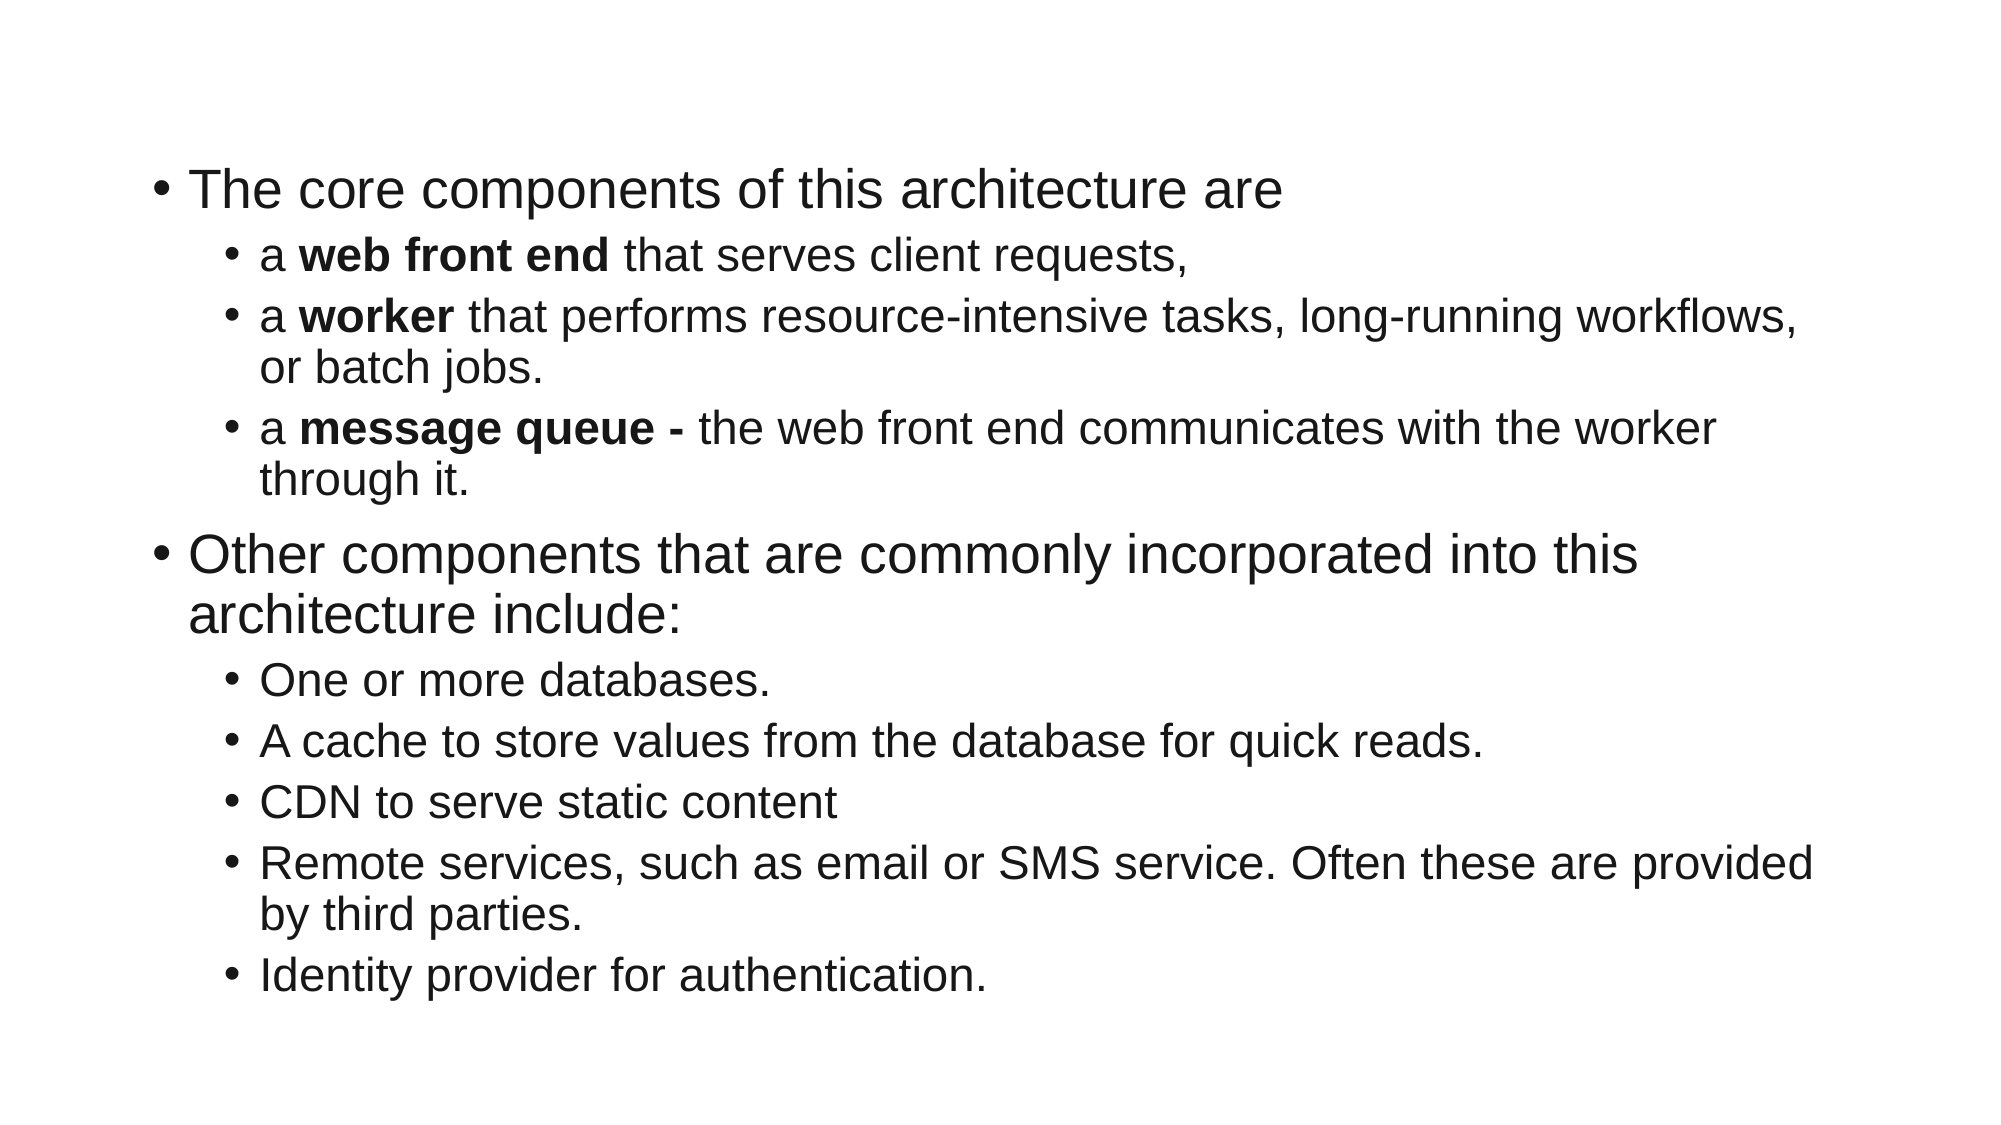

The core components of this architecture are
a web front end that serves client requests,
a worker that performs resource-intensive tasks, long-running workflows, or batch jobs.
a message queue - the web front end communicates with the worker through it.
Other components that are commonly incorporated into this architecture include:
One or more databases.
A cache to store values from the database for quick reads.
CDN to serve static content
Remote services, such as email or SMS service. Often these are provided by third parties.
Identity provider for authentication.